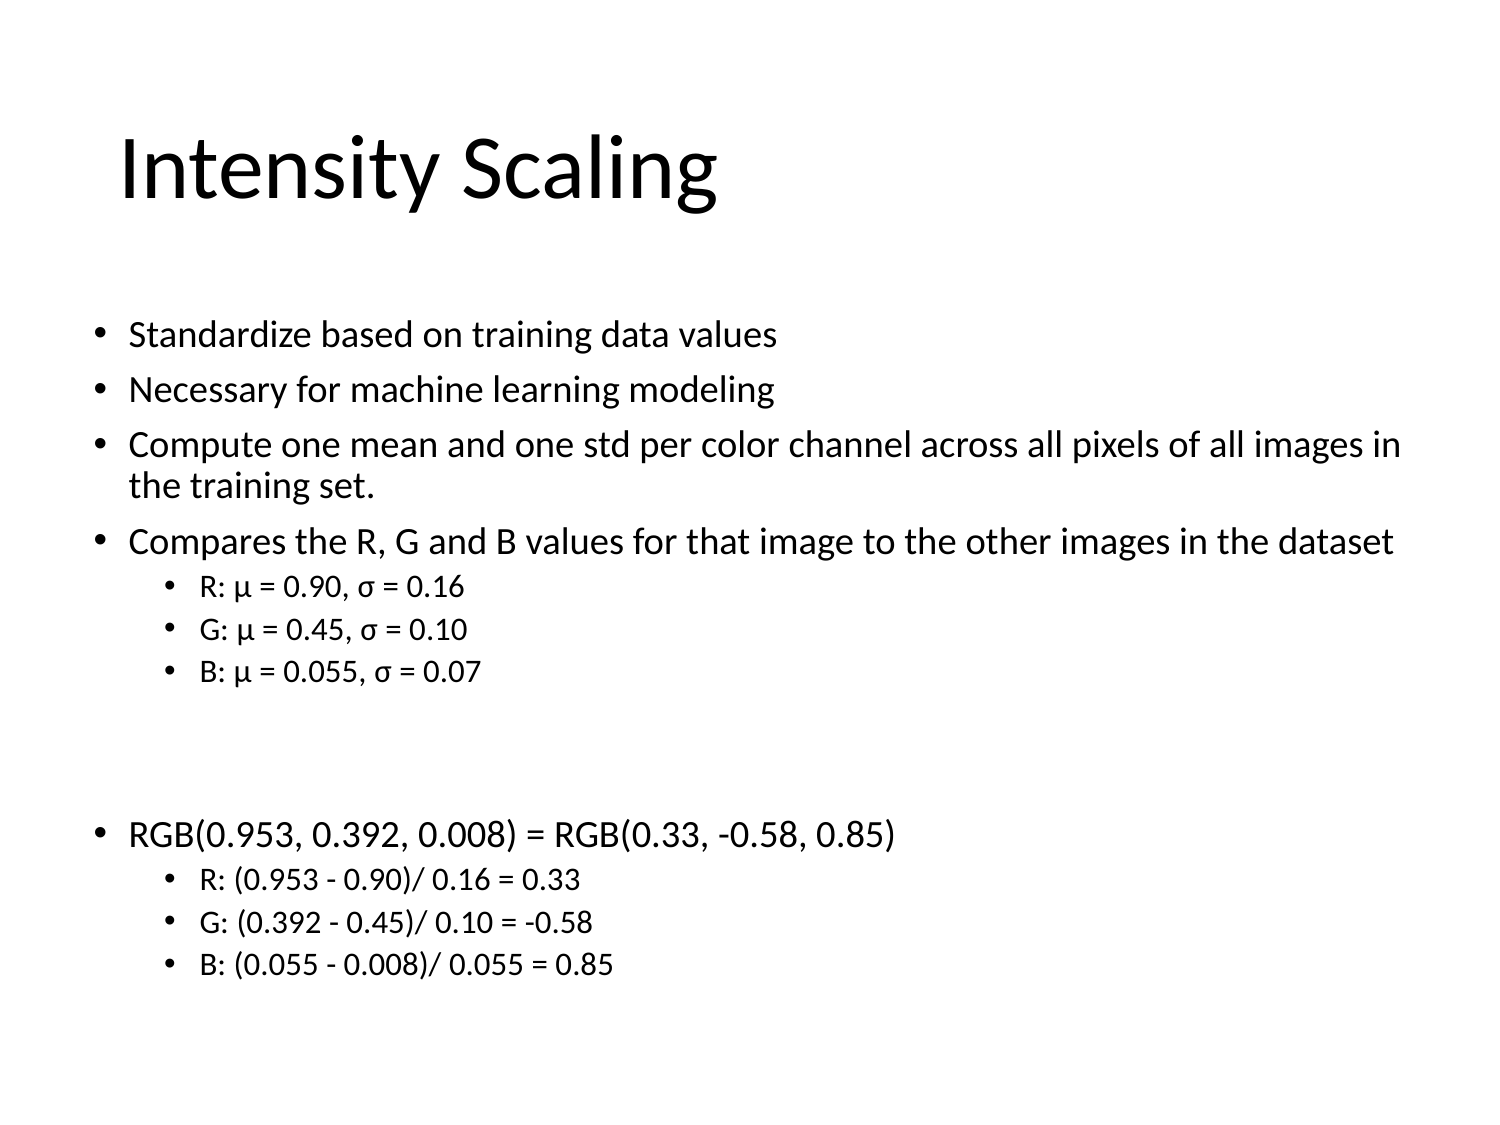

# Intensity Scaling
Standardize based on training data values
Necessary for machine learning modeling
Compute one mean and one std per color channel across all pixels of all images in the training set.
Compares the R, G and B values for that image to the other images in the dataset
R: µ = 0.90, σ = 0.16
G: µ = 0.45, σ = 0.10
B: µ = 0.055, σ = 0.07

RGB(0.953, 0.392, 0.008) = RGB(0.33, -0.58, 0.85)
R: (0.953 - 0.90)/ 0.16 = 0.33
G: (0.392 - 0.45)/ 0.10 = -0.58
B: (0.055 - 0.008)/ 0.055 = 0.85